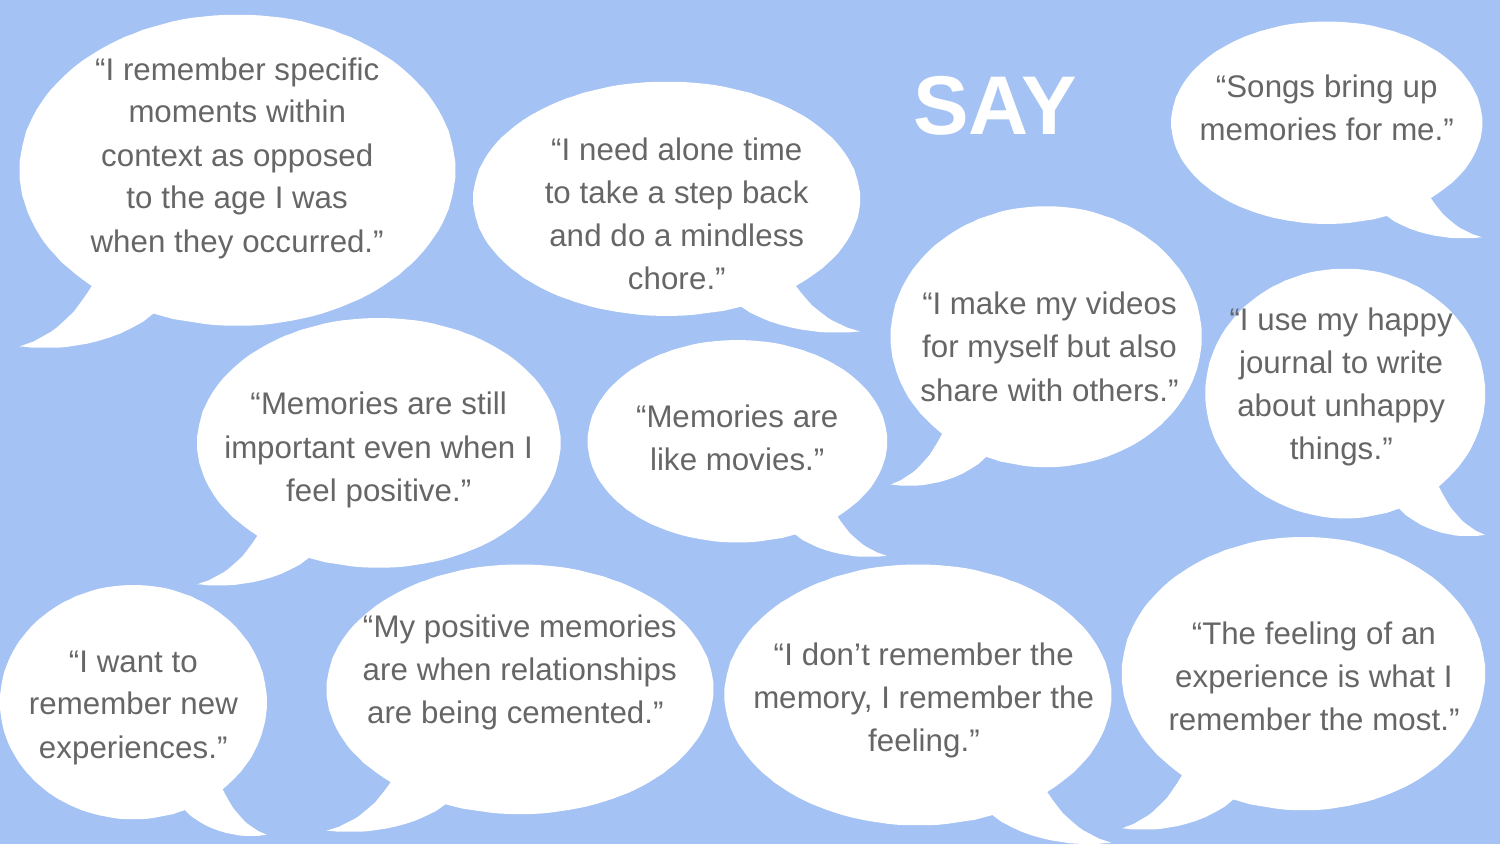

“I remember specific moments within context as opposed to the age I was when they occurred.”
SAY
“Songs bring up memories for me.”

“I need alone time to take a step back and do a mindless chore.”

“I make my videos for myself but also share with others.”

“I use my happy journal to write about unhappy things.”

“Memories are still important even when I feel positive.”

“Memories are like movies.”

“My positive memories are when relationships are being cemented.”

“The feeling of an experience is what I remember the most.”

“I don’t remember the memory, I remember the feeling.”
“I want to remember new experiences.”